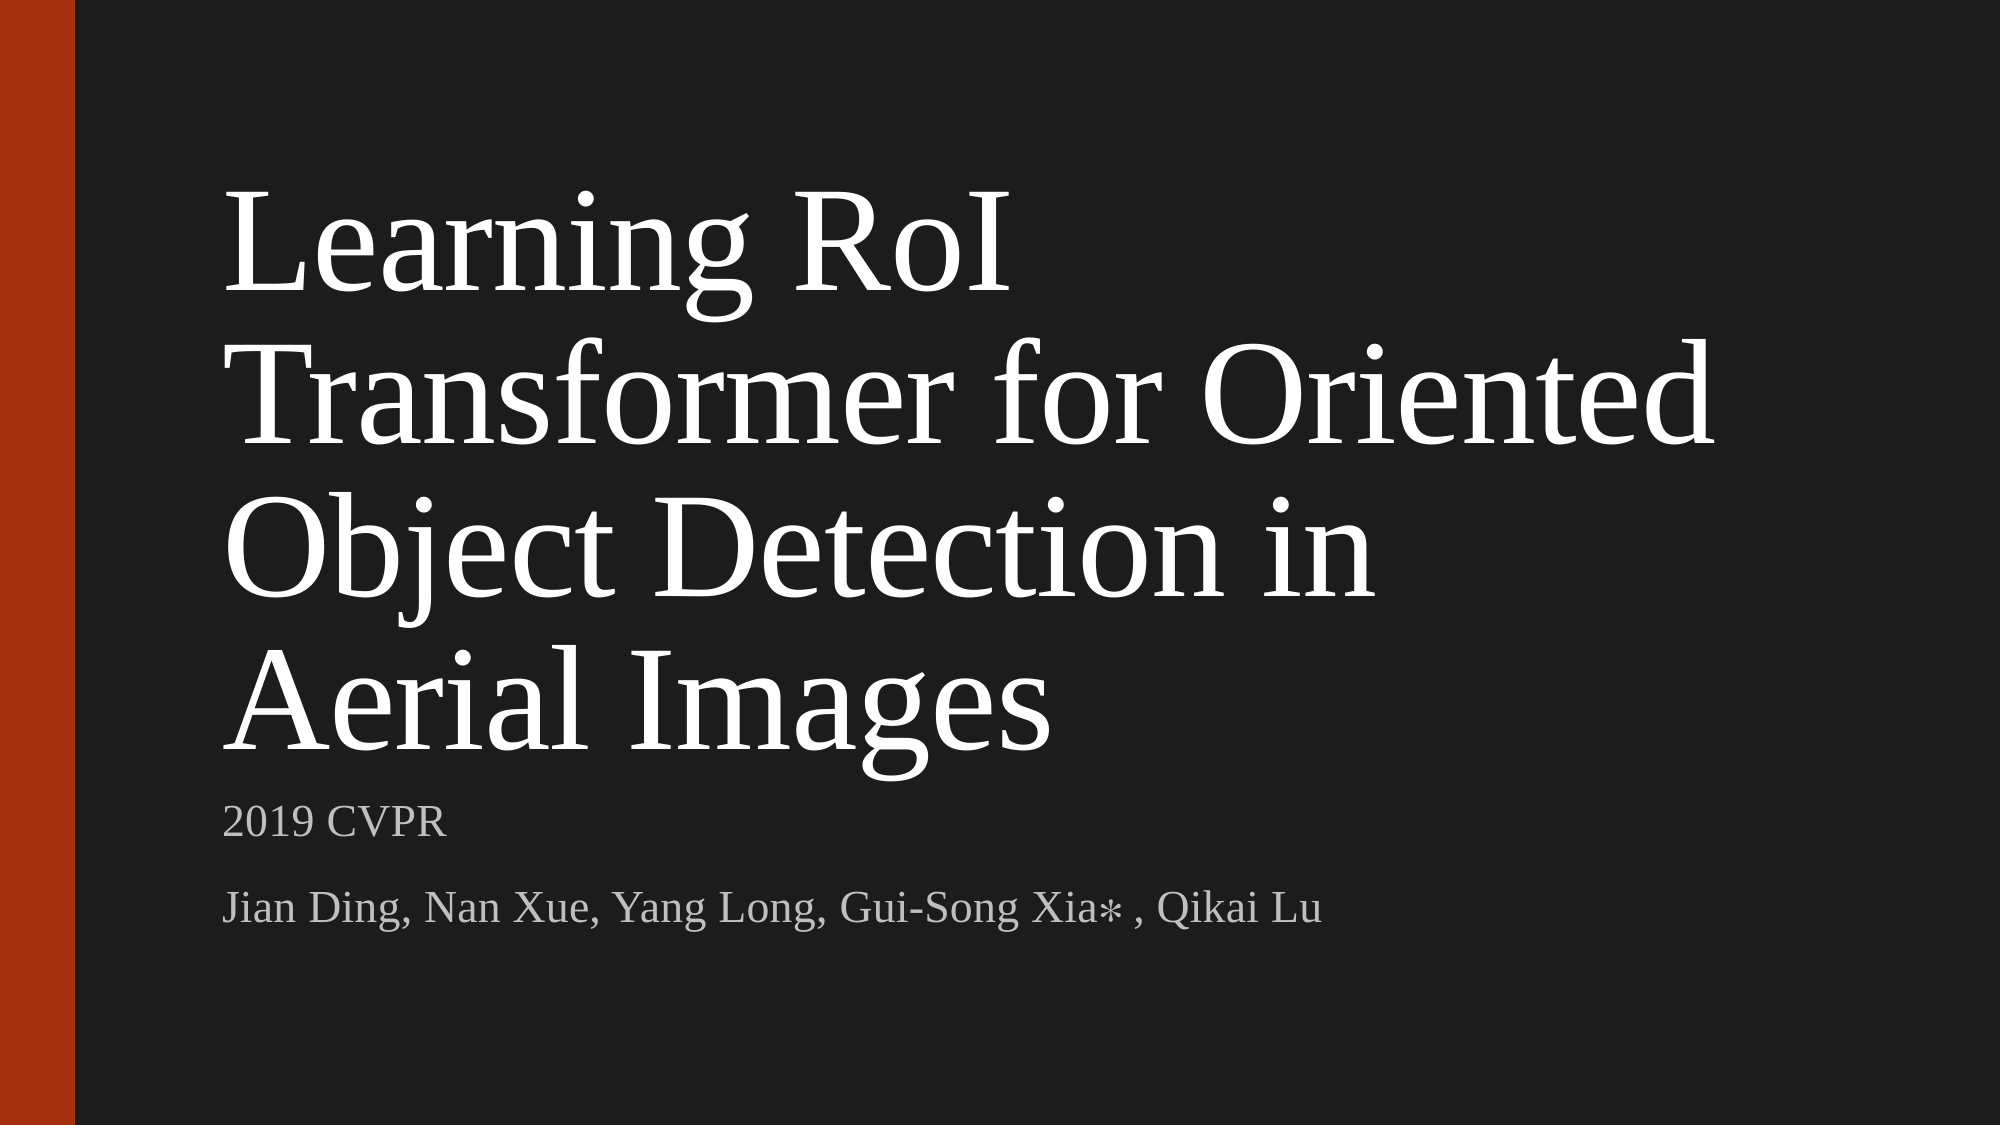

# Learning RoI Transformer for Oriented Object Detection in Aerial Images
2019 CVPR
Jian Ding, Nan Xue, Yang Long, Gui-Song Xia∗ , Qikai Lu